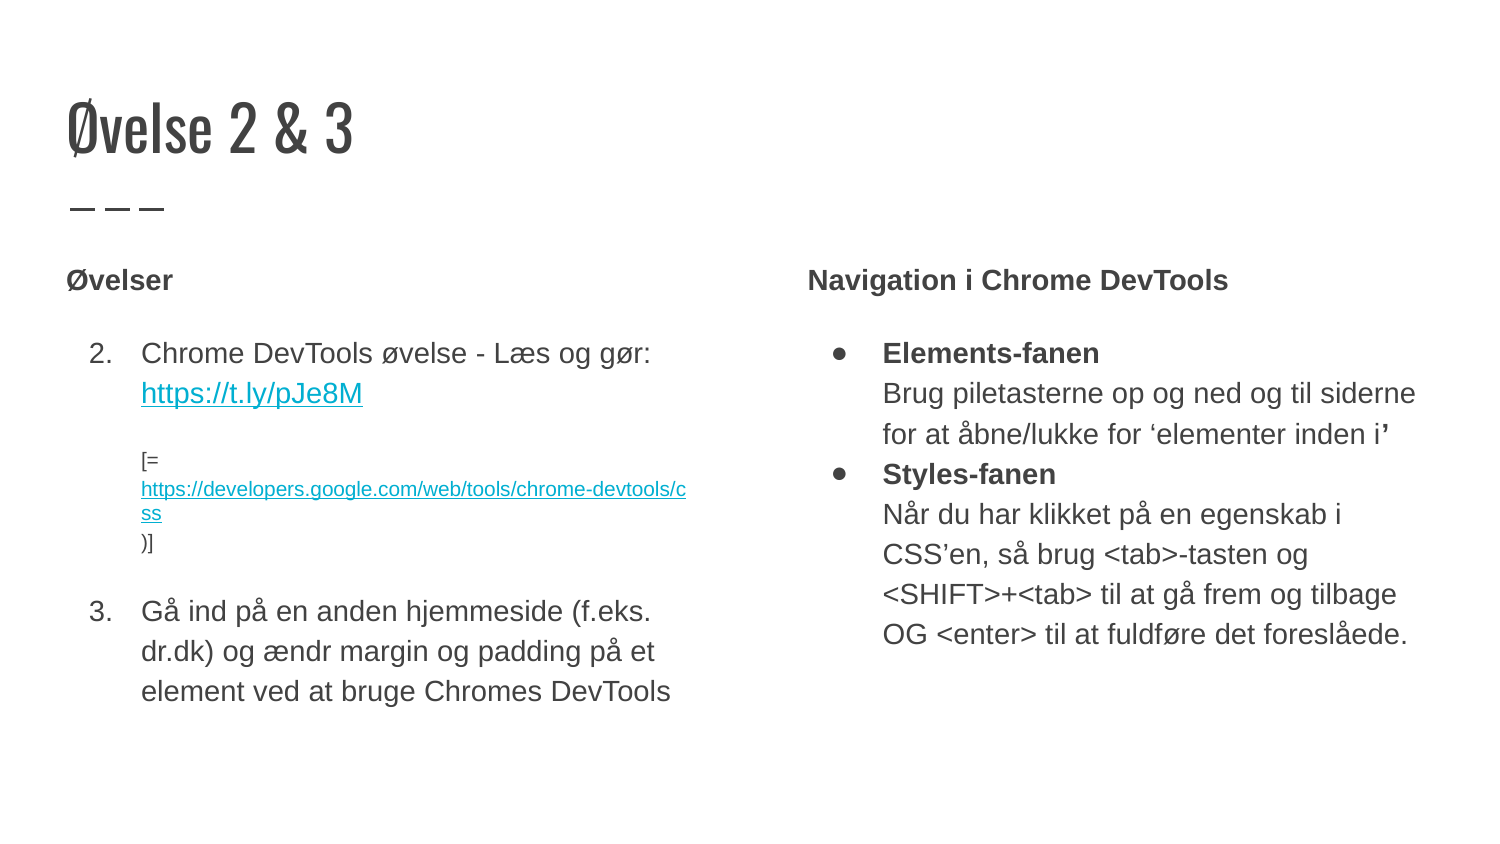

# Øvelse 2 & 3
Øvelser
Chrome DevTools øvelse - Læs og gør: https://t.ly/pJe8M
[=https://developers.google.com/web/tools/chrome-devtools/css)]
Gå ind på en anden hjemmeside (f.eks. dr.dk) og ændr margin og padding på et element ved at bruge Chromes DevTools

Navigation i Chrome DevTools
Elements-fanen
Brug piletasterne op og ned og til siderne for at åbne/lukke for ‘elementer inden i’
Styles-fanen
Når du har klikket på en egenskab i CSS’en, så brug <tab>-tasten og <SHIFT>+<tab> til at gå frem og tilbage OG <enter> til at fuldføre det foreslåede.